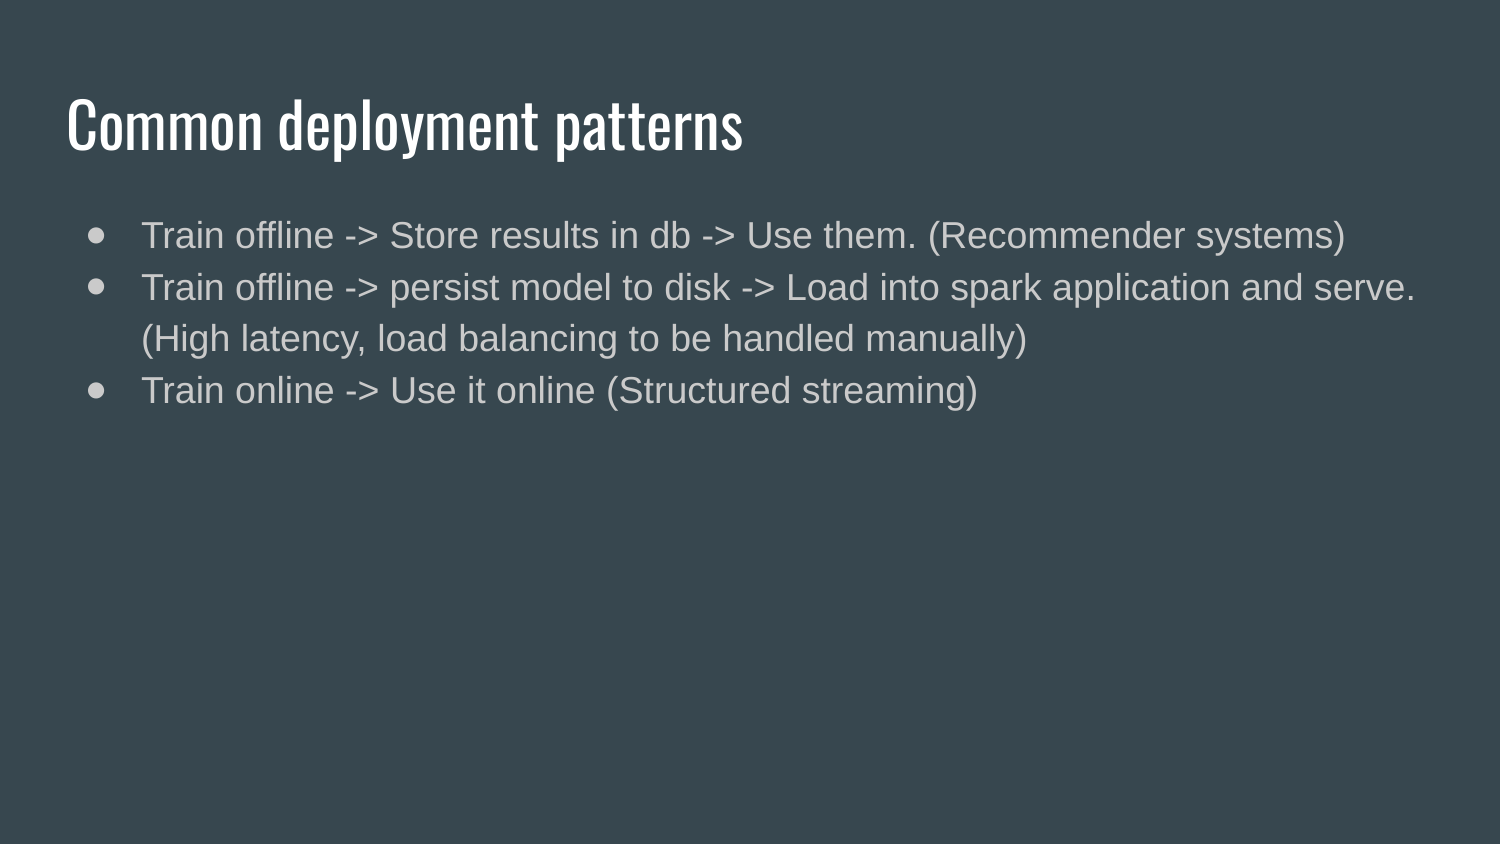

# Common deployment patterns
Train offline -> Store results in db -> Use them. (Recommender systems)
Train offline -> persist model to disk -> Load into spark application and serve. (High latency, load balancing to be handled manually)
Train online -> Use it online (Structured streaming)